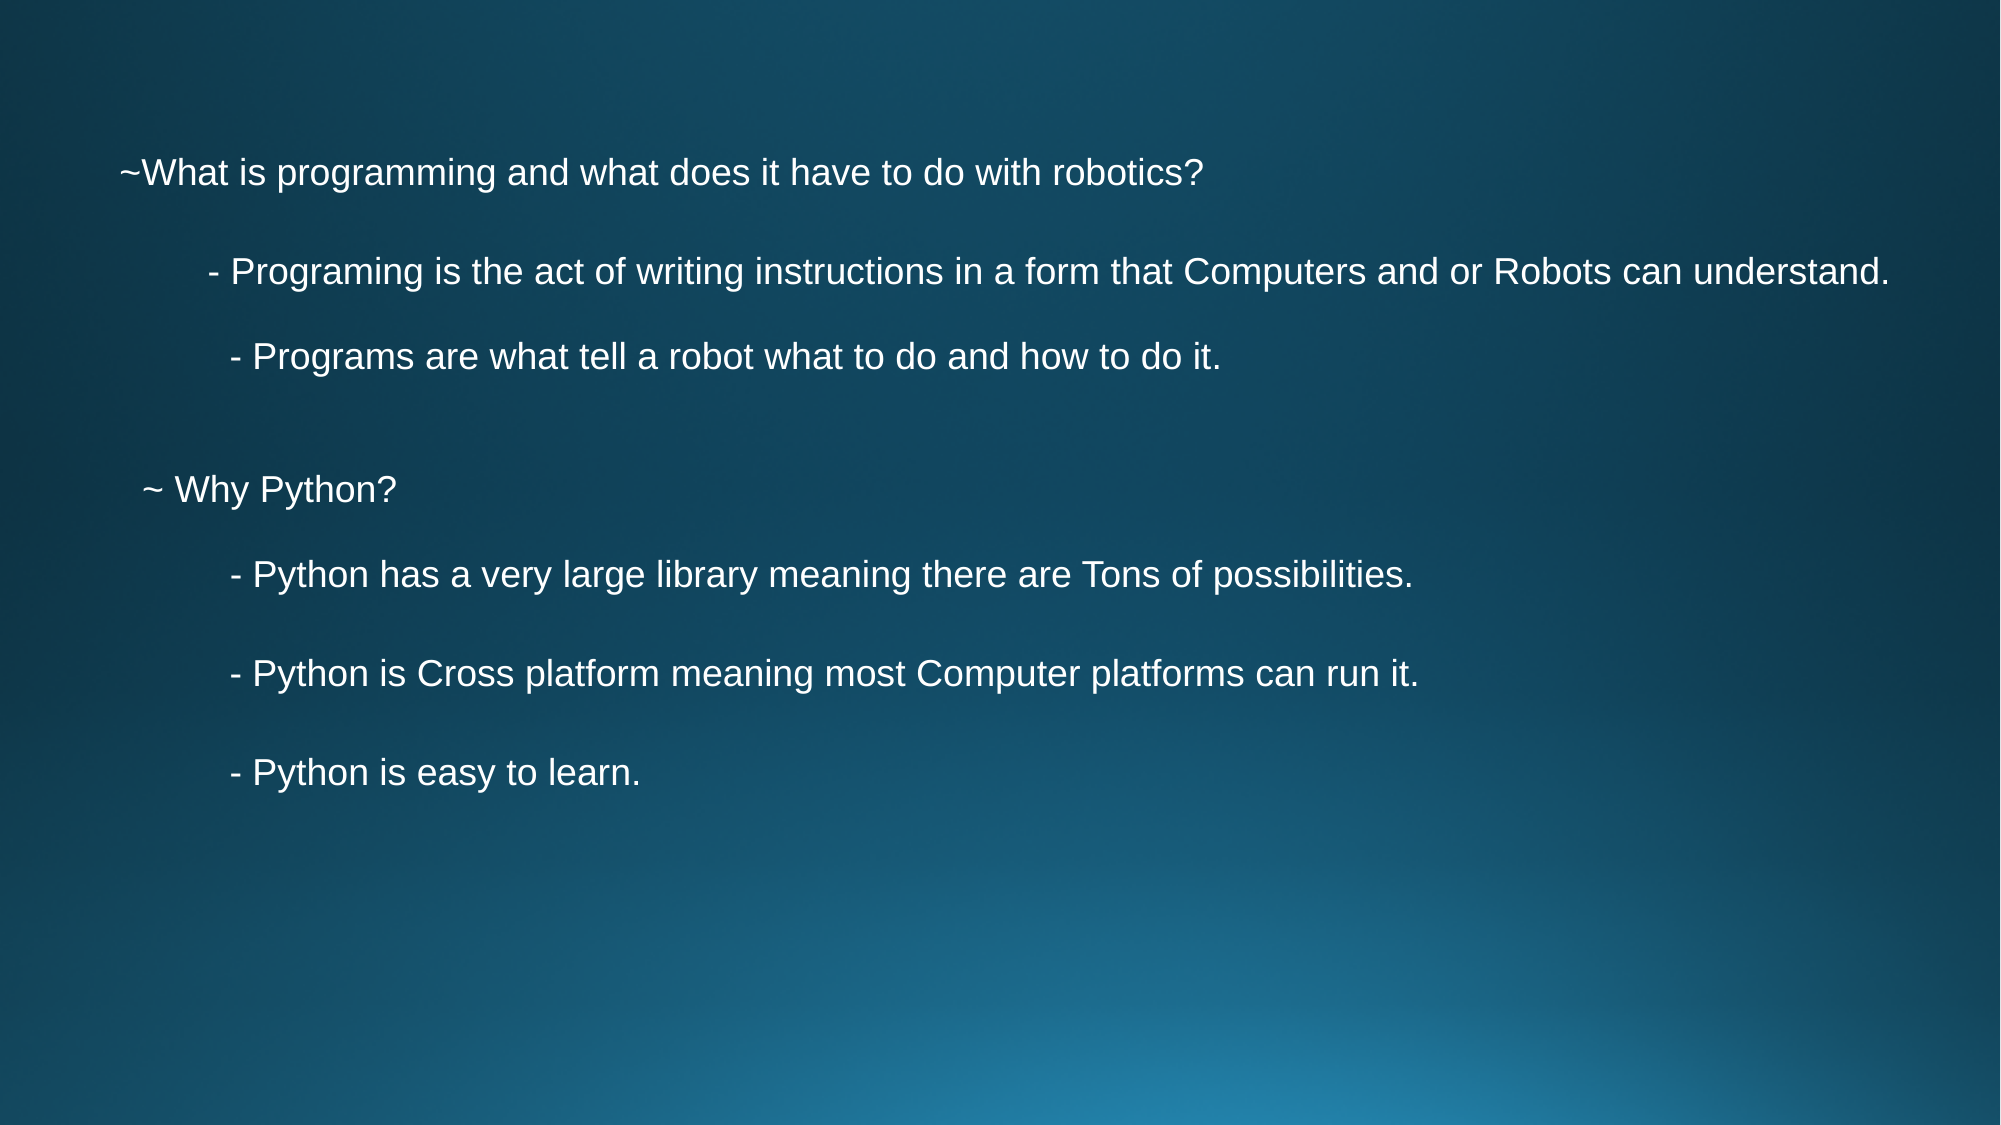

~What is programming and what does it have to do with robotics?
- Programing is the act of writing instructions in a form that Computers and or Robots can understand.
- Programs are what tell a robot what to do and how to do it.
~ Why Python?
- Python has a very large library meaning there are Tons of possibilities.
- Python is Cross platform meaning most Computer platforms can run it.
- Python is easy to learn.